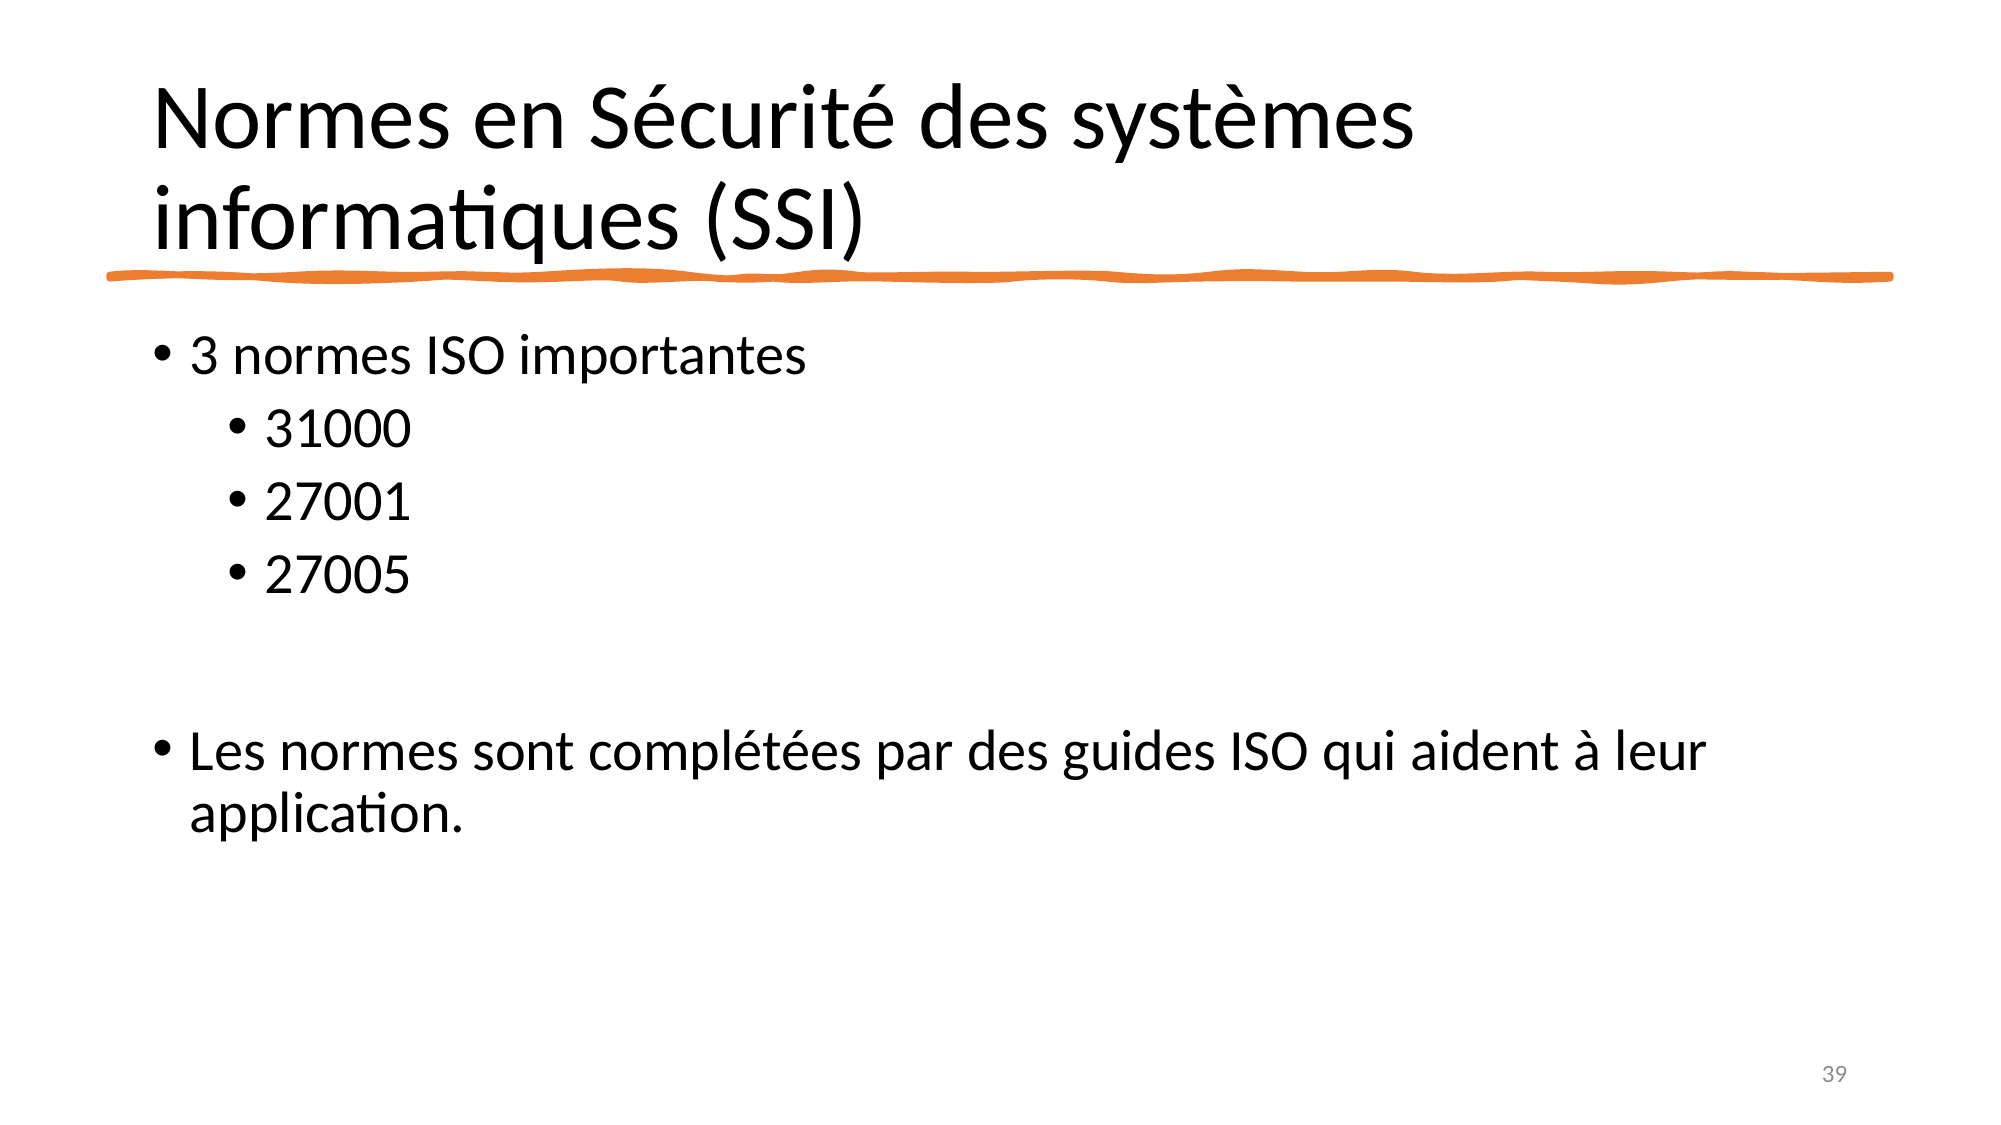

# Normes en Sécurité des systèmes informatiques (SSI)

3 normes ISO importantes
31000
27001
27005

Les normes sont complétées par des guides ISO qui aident à leur application.
39